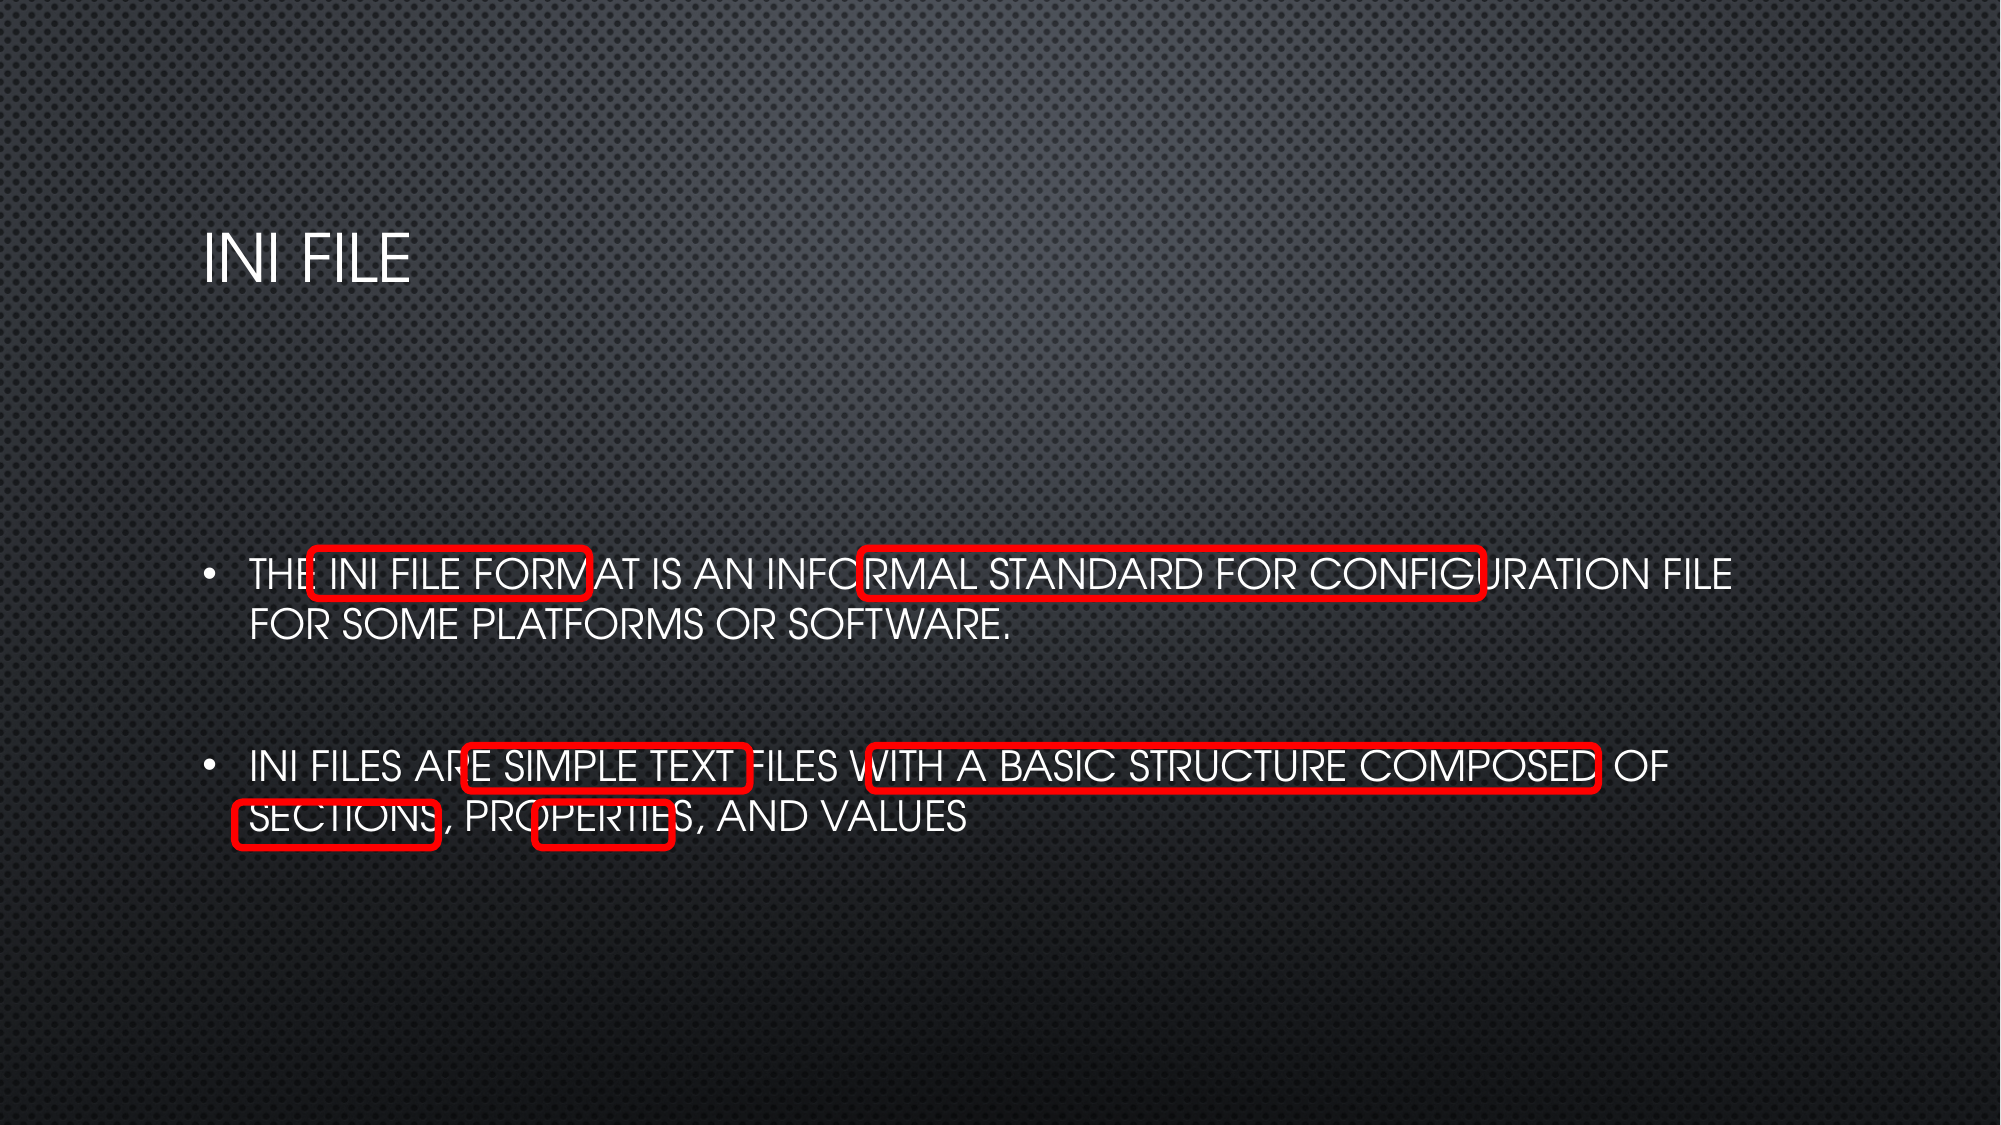

# INI file
The INI file format is an informal standard for configuration file for some platforms or software.

INI files are simple Text files with a Basic structure composed of sections, properties, and values